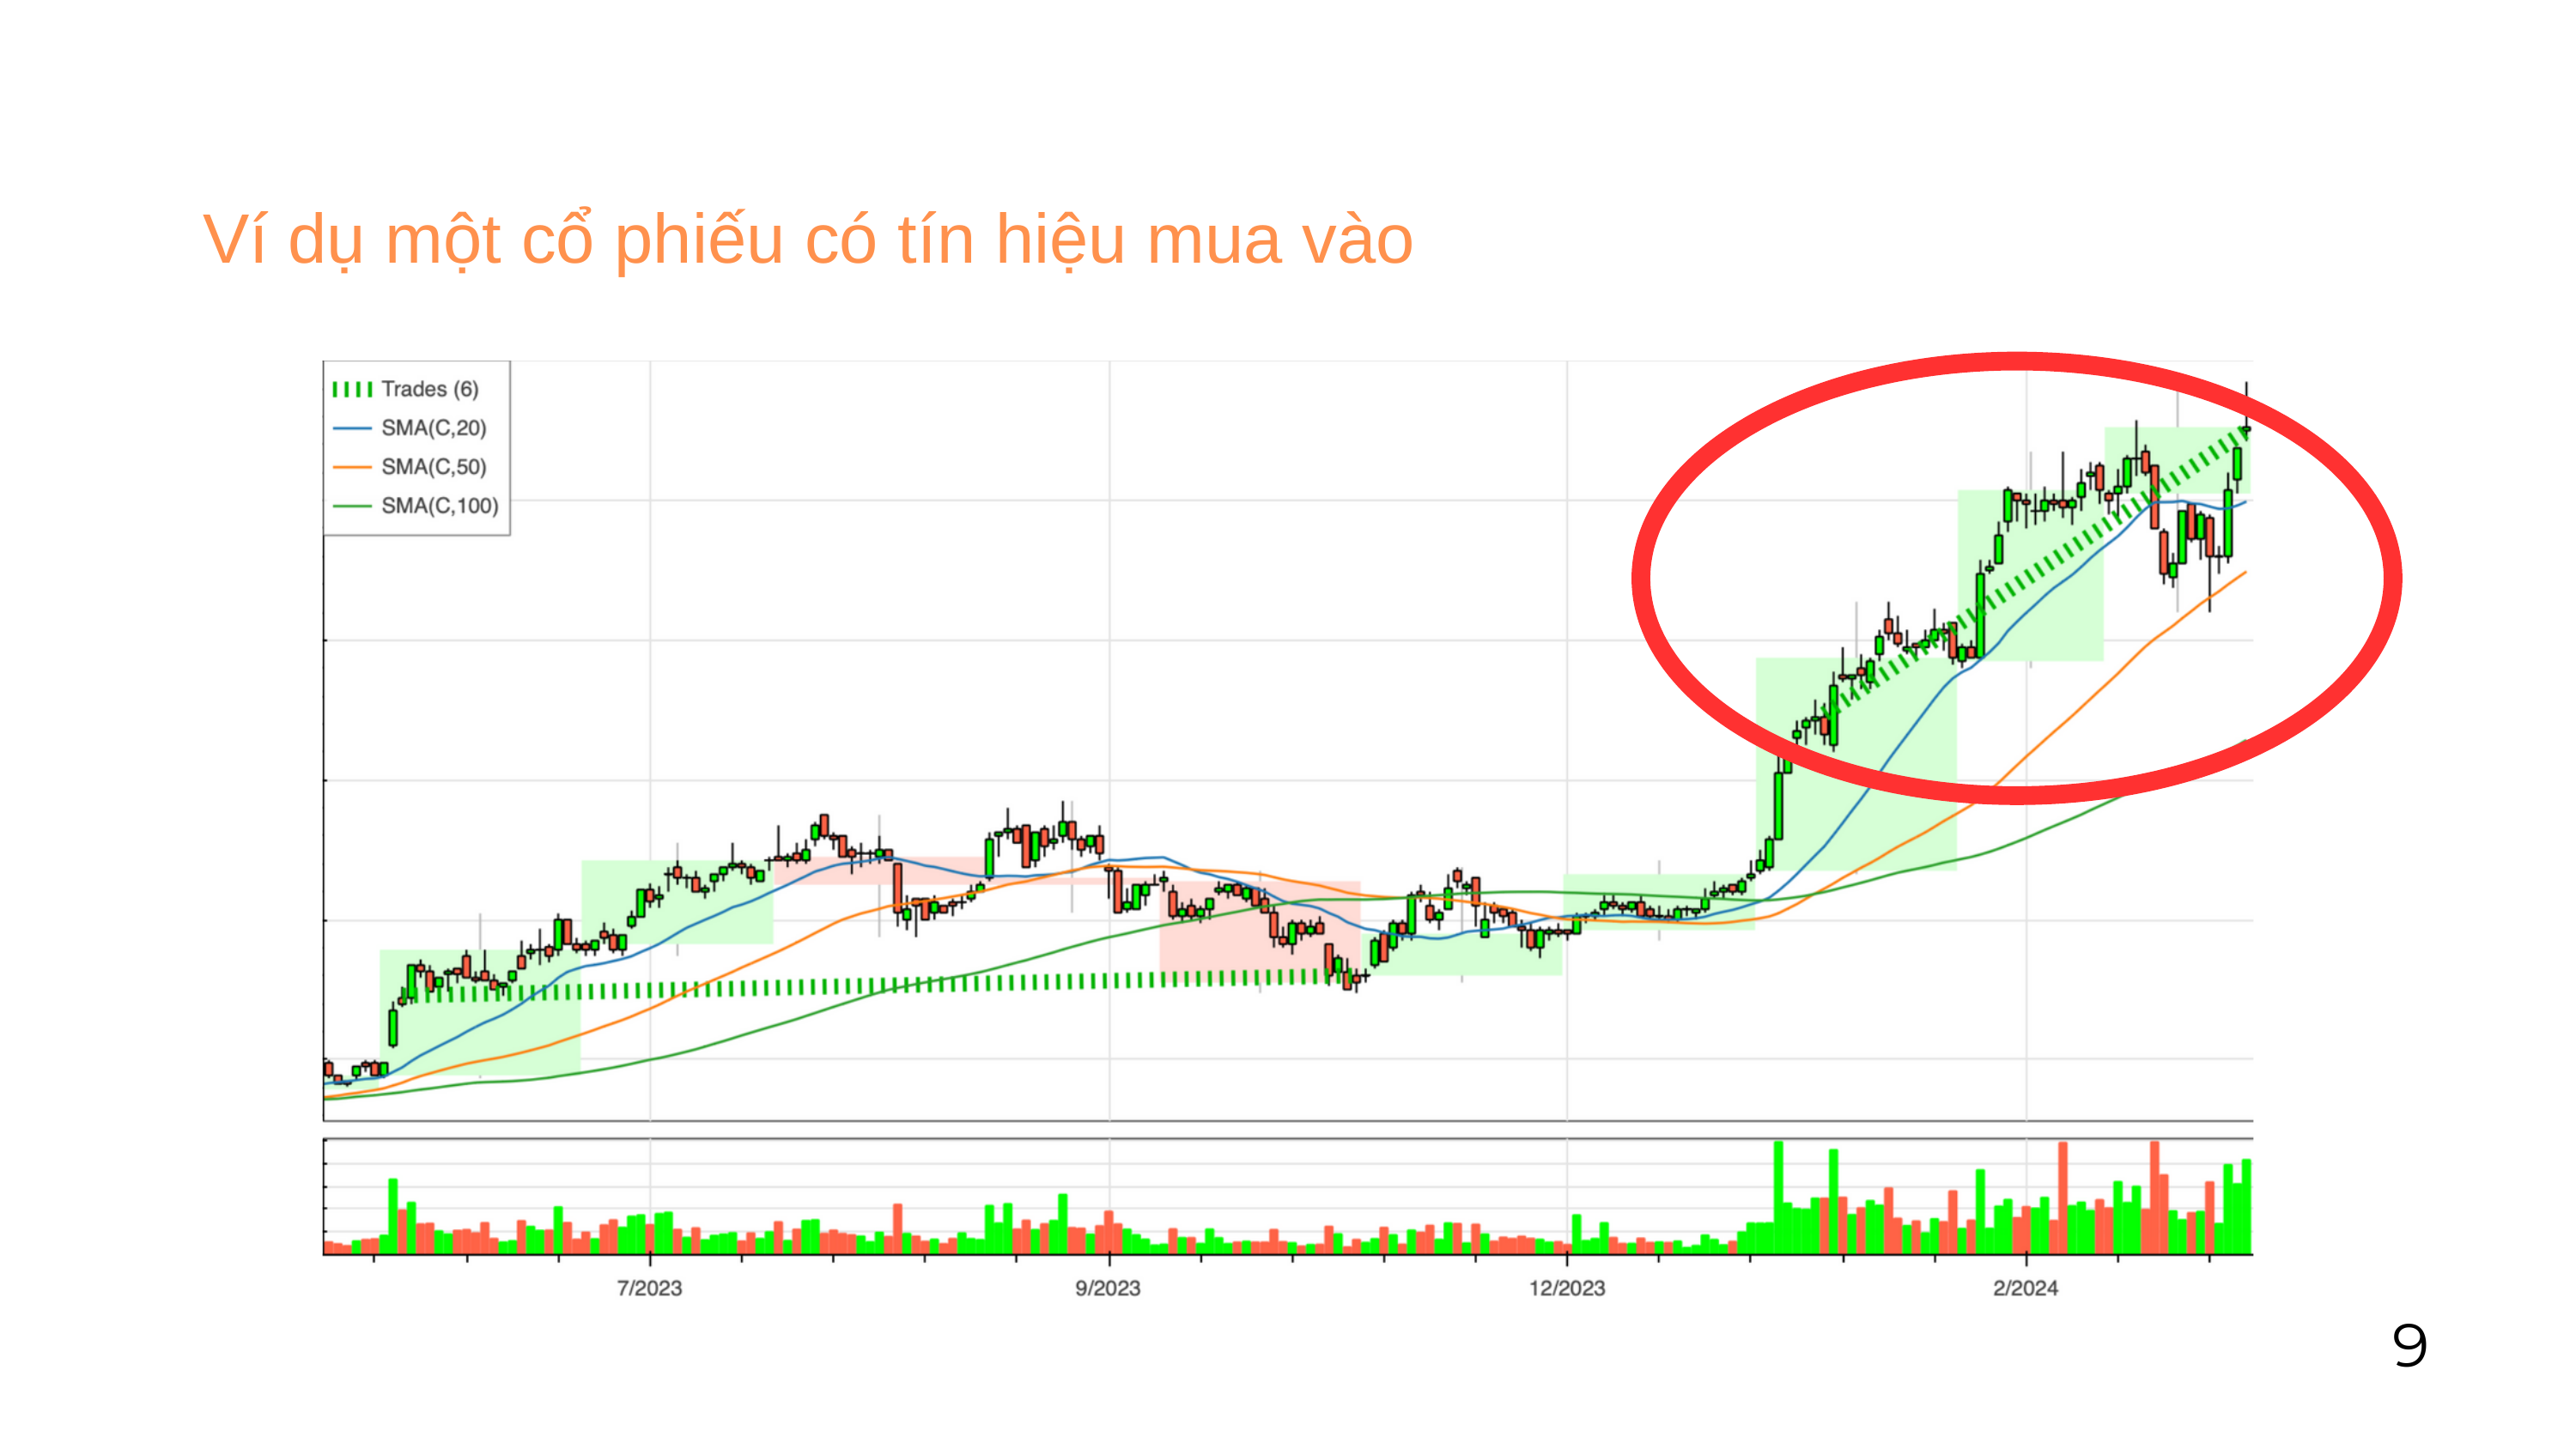

Ví dụ một cổ phiếu có tín hiệu mua vào

9